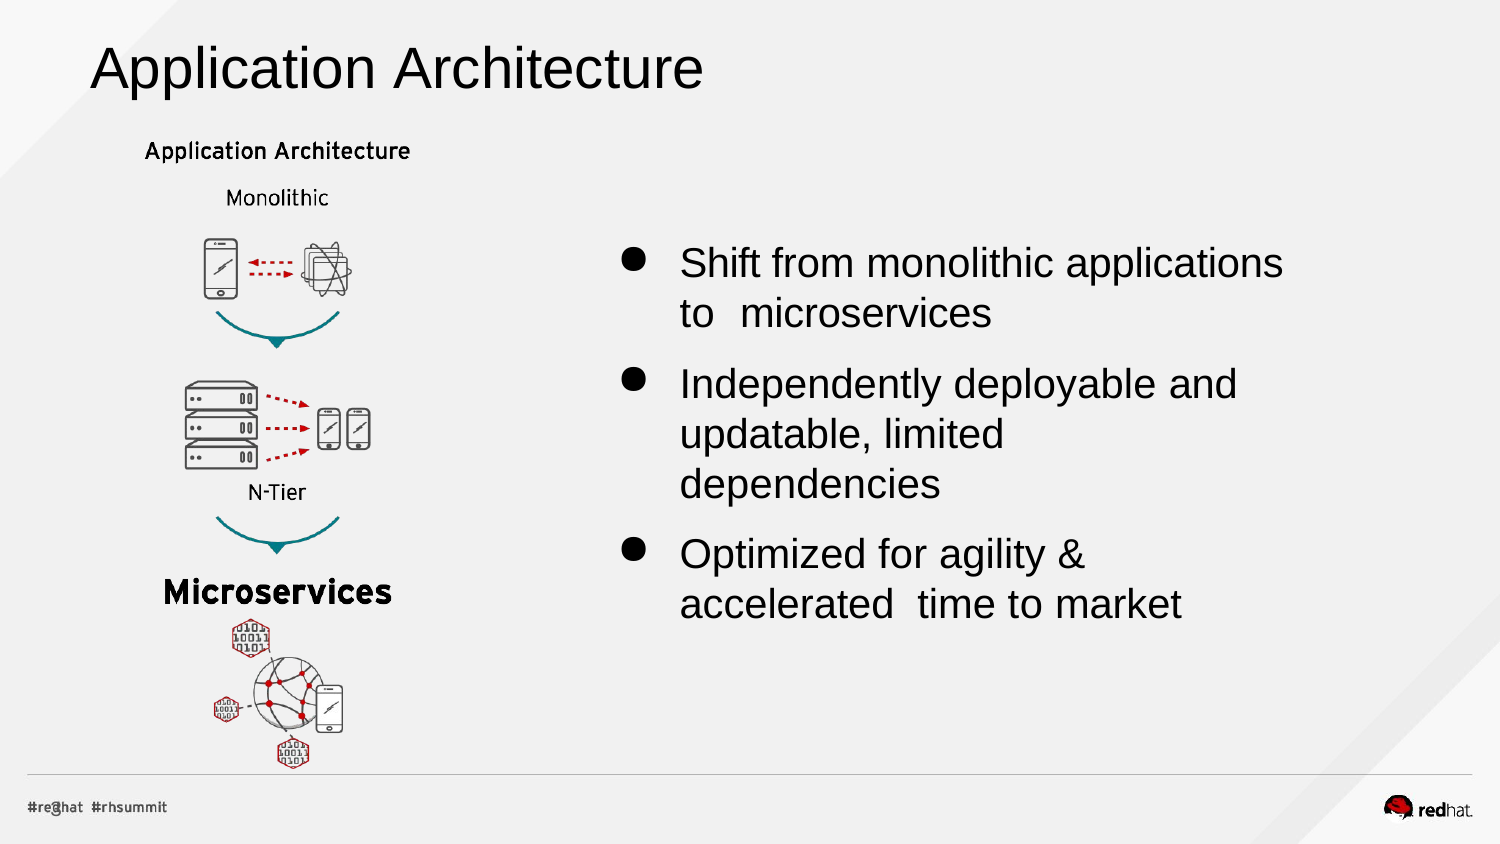

# Application Architecture

Shift from monolithic applications to  microservices
Independently deployable and  updatable, limited dependencies
Optimized for agility & accelerated  time to market
3